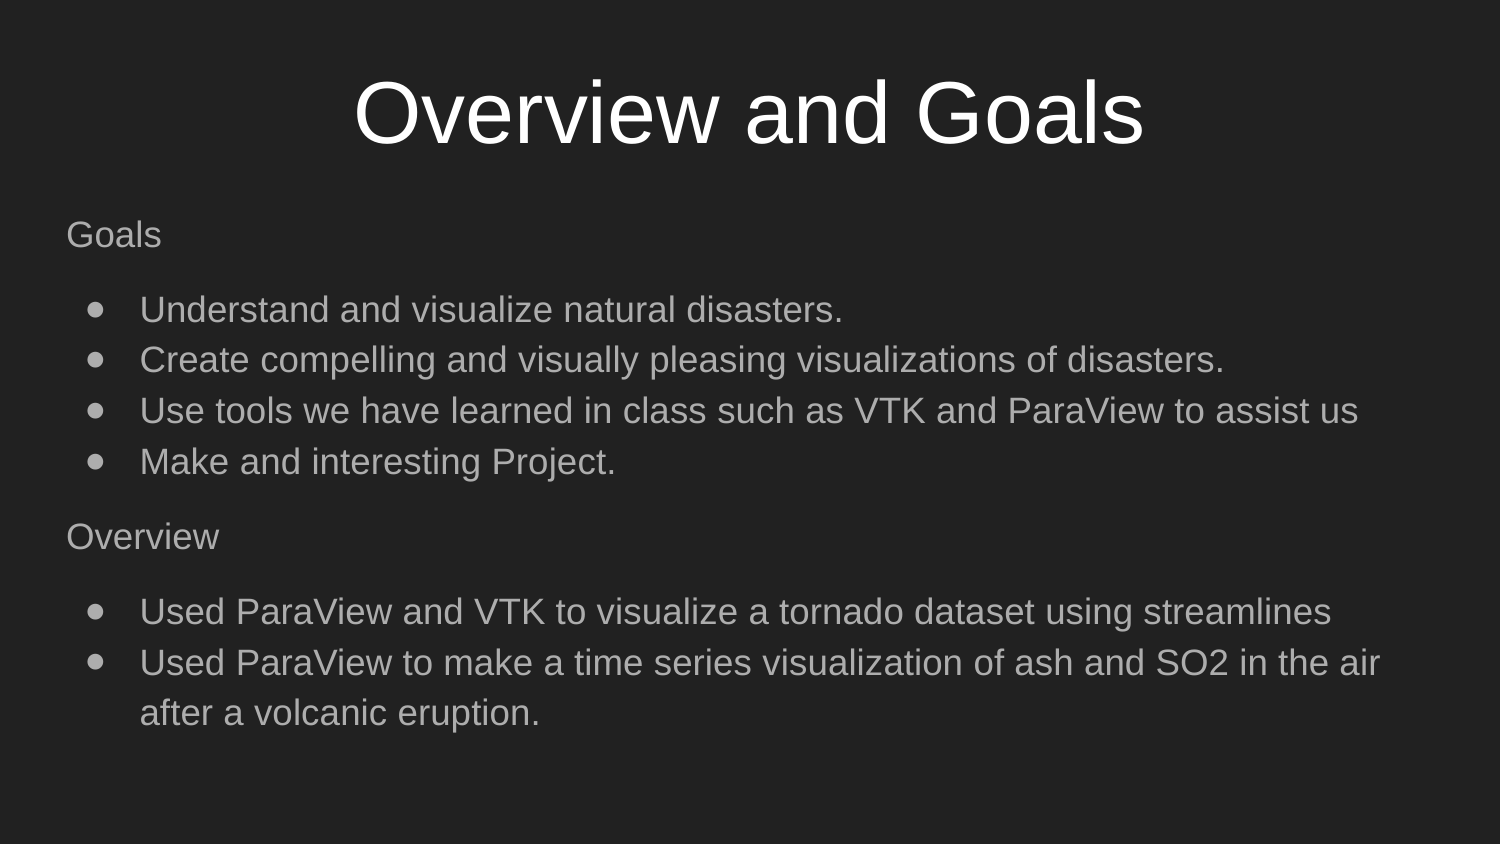

# Overview and Goals
Goals
Understand and visualize natural disasters.
Create compelling and visually pleasing visualizations of disasters.
Use tools we have learned in class such as VTK and ParaView to assist us
Make and interesting Project.
Overview
Used ParaView and VTK to visualize a tornado dataset using streamlines
Used ParaView to make a time series visualization of ash and SO2 in the air after a volcanic eruption.